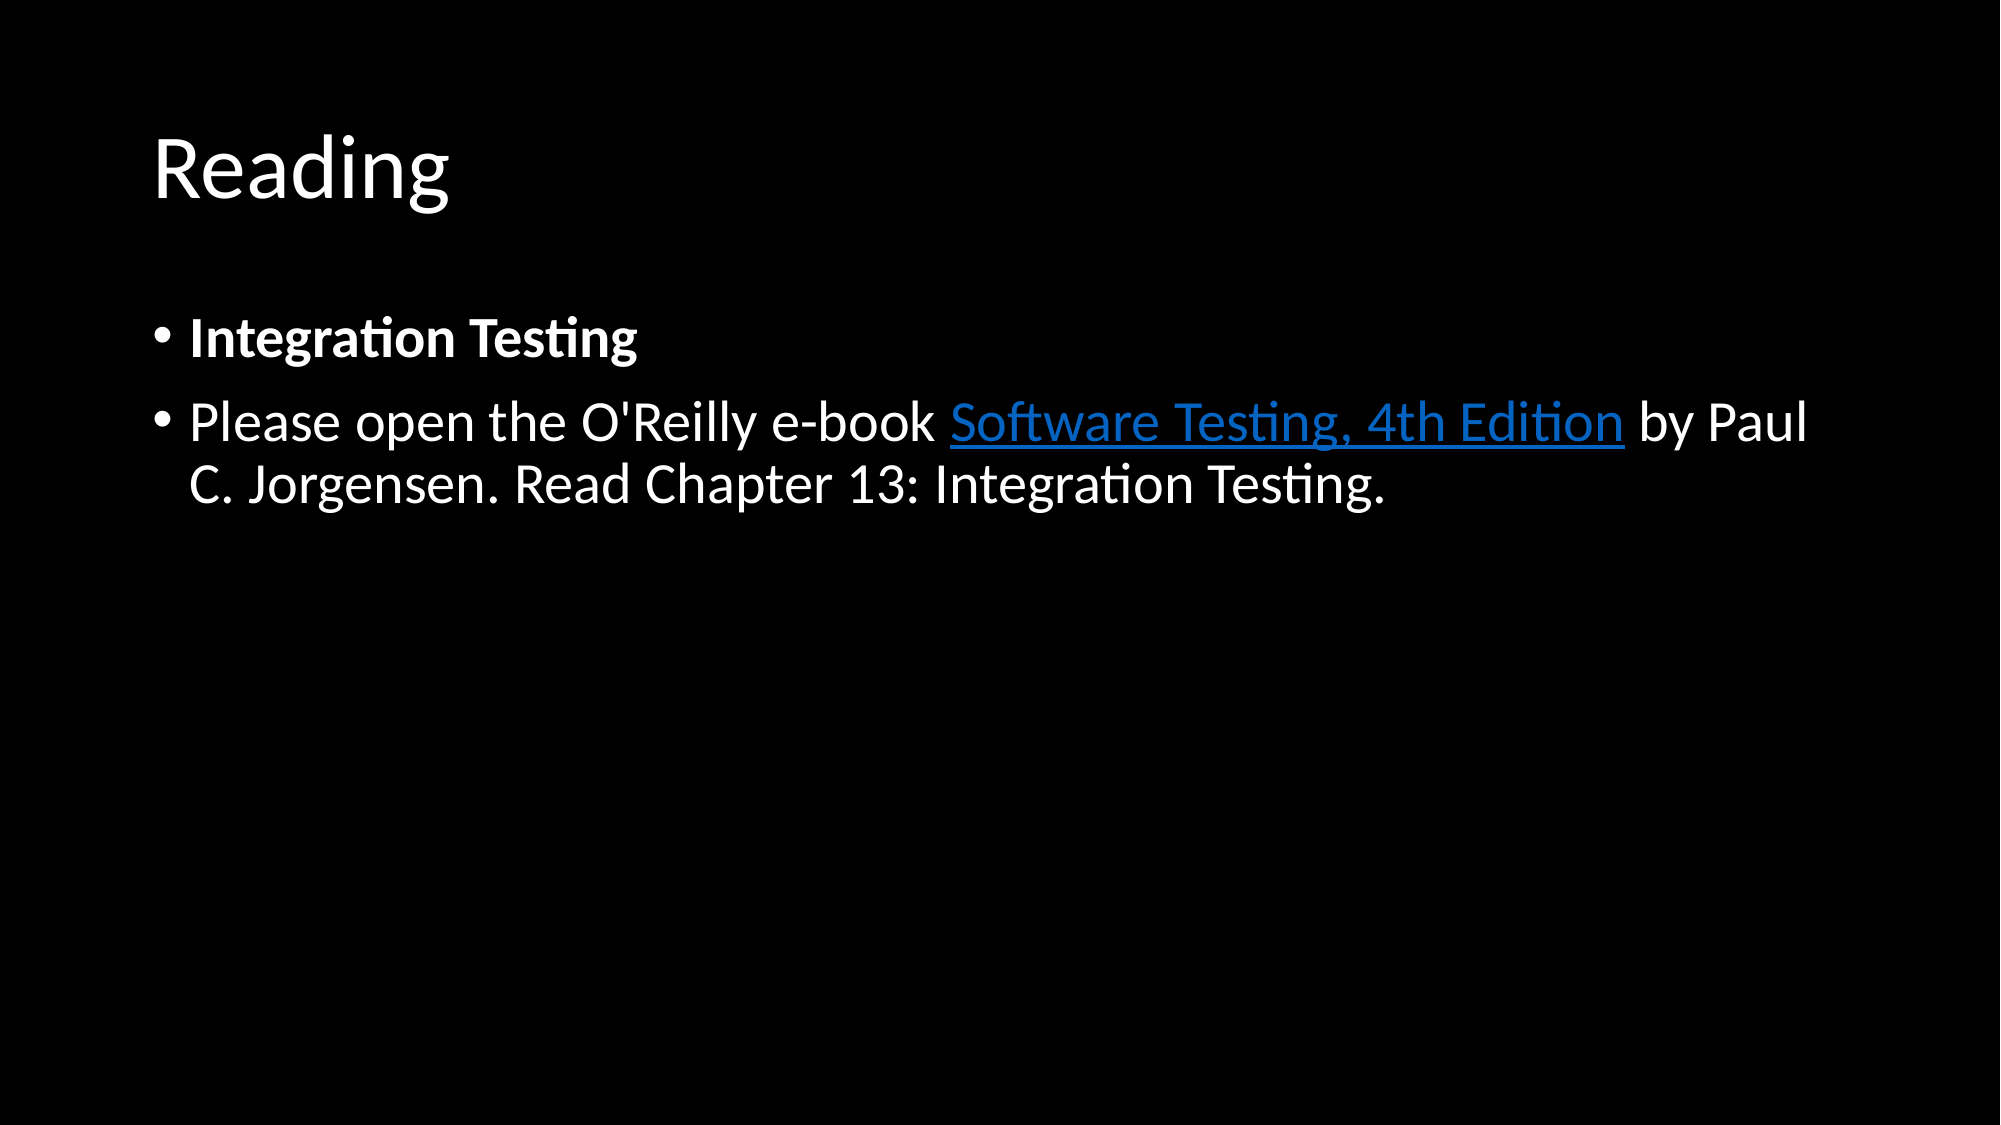

# Reading
Integration Testing
Please open the O'Reilly e-book Software Testing, 4th Edition by Paul C. Jorgensen. Read Chapter 13: Integration Testing.